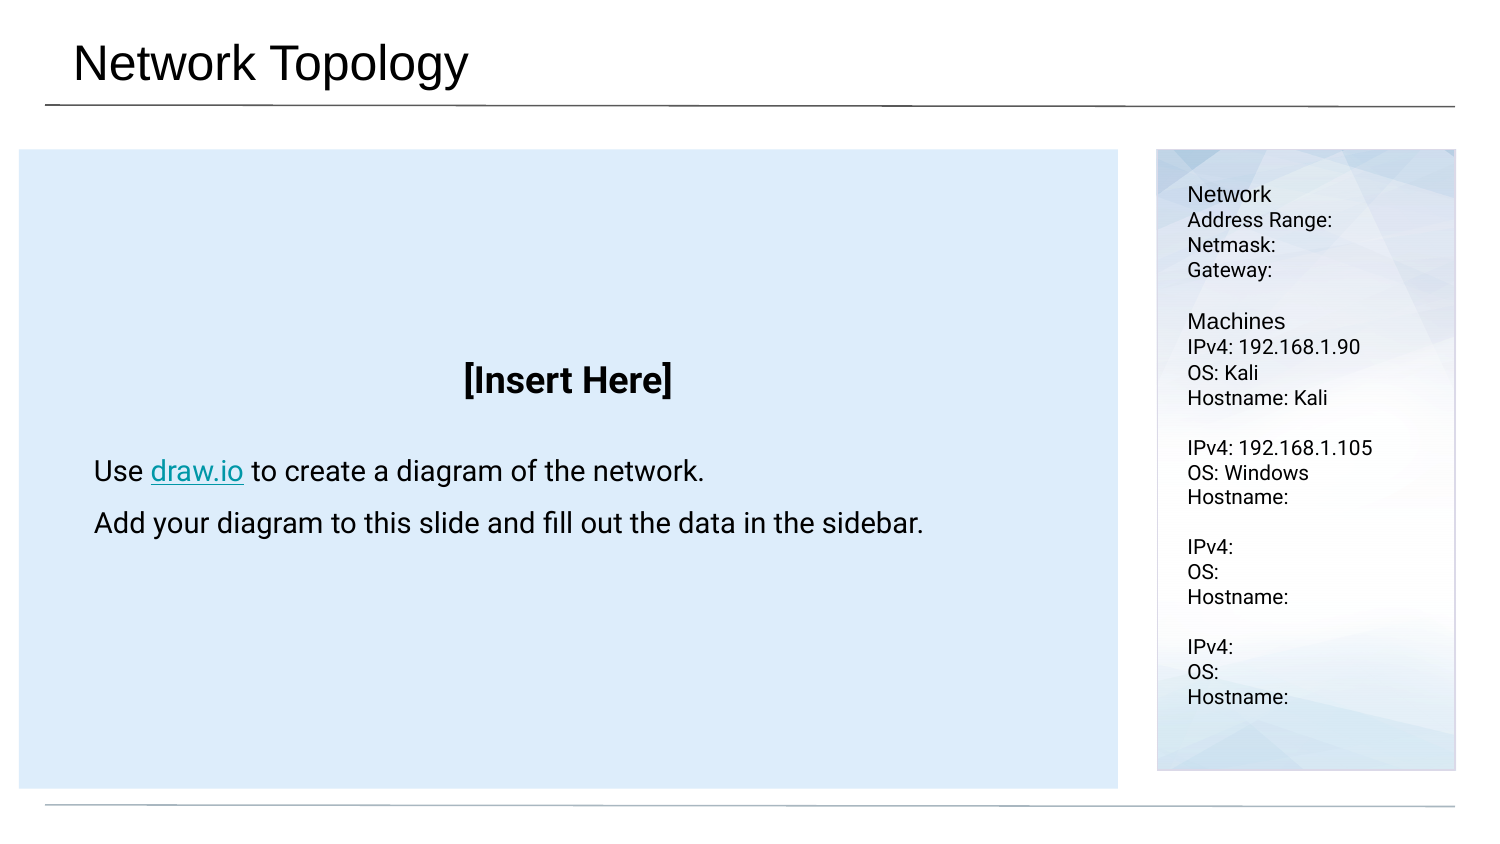

# Network Topology

[Insert Here]

Use draw.io to create a diagram of the network.
Add your diagram to this slide and fill out the data in the sidebar.

Network
Address Range:
Netmask:
Gateway:

Machines
IPv4: 192.168.1.90
OS: Kali
Hostname: Kali

IPv4: 192.168.1.105
OS: Windows
Hostname:

IPv4:
OS:
Hostname:

IPv4:
OS:
Hostname: